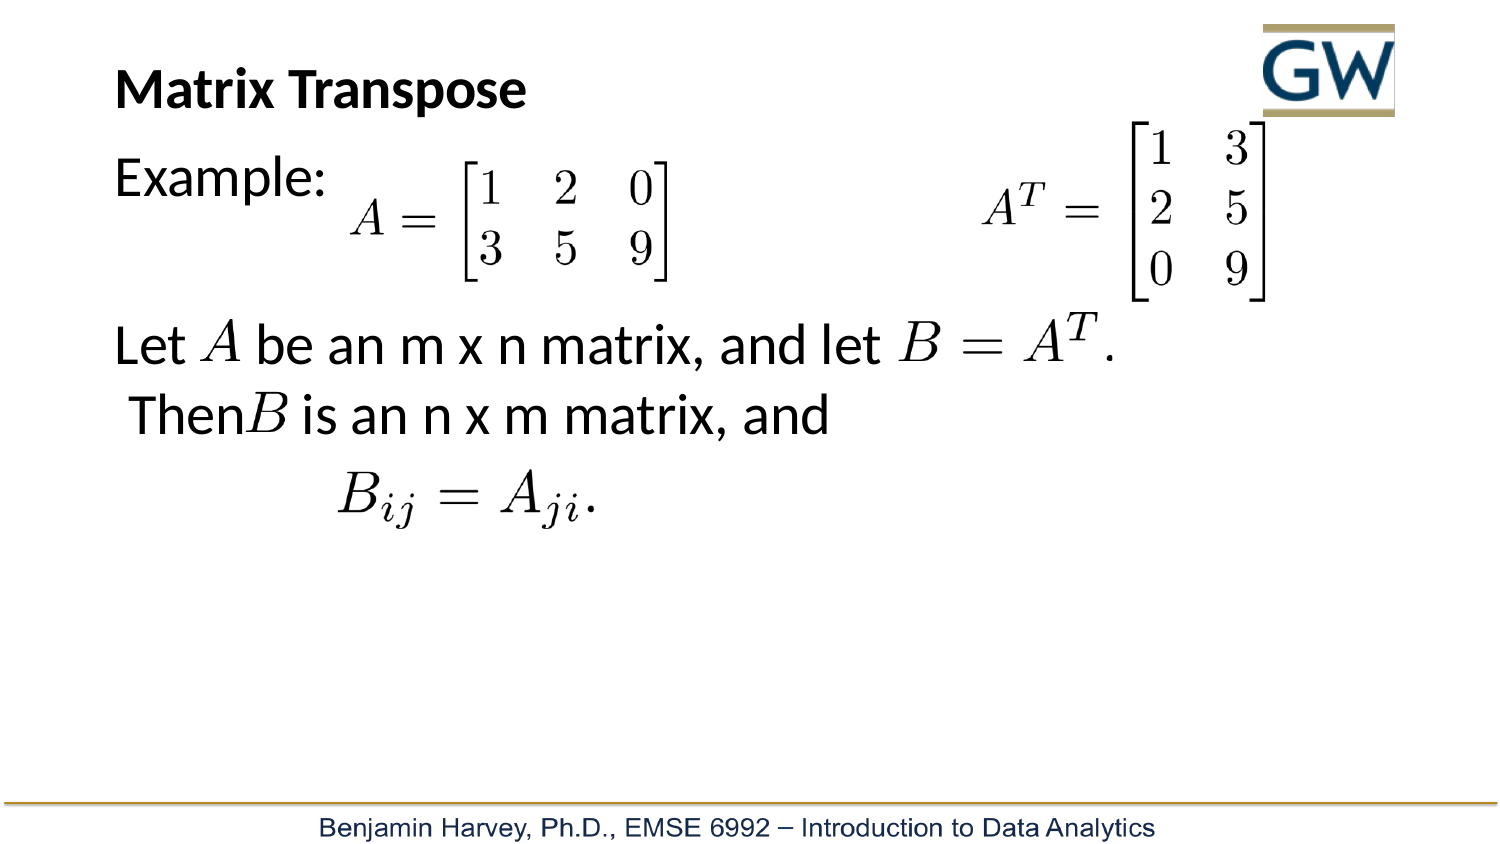

Matrix Transpose
Example:

Let	be an m x n matrix, and let  Then		is an n x m matrix, and
#